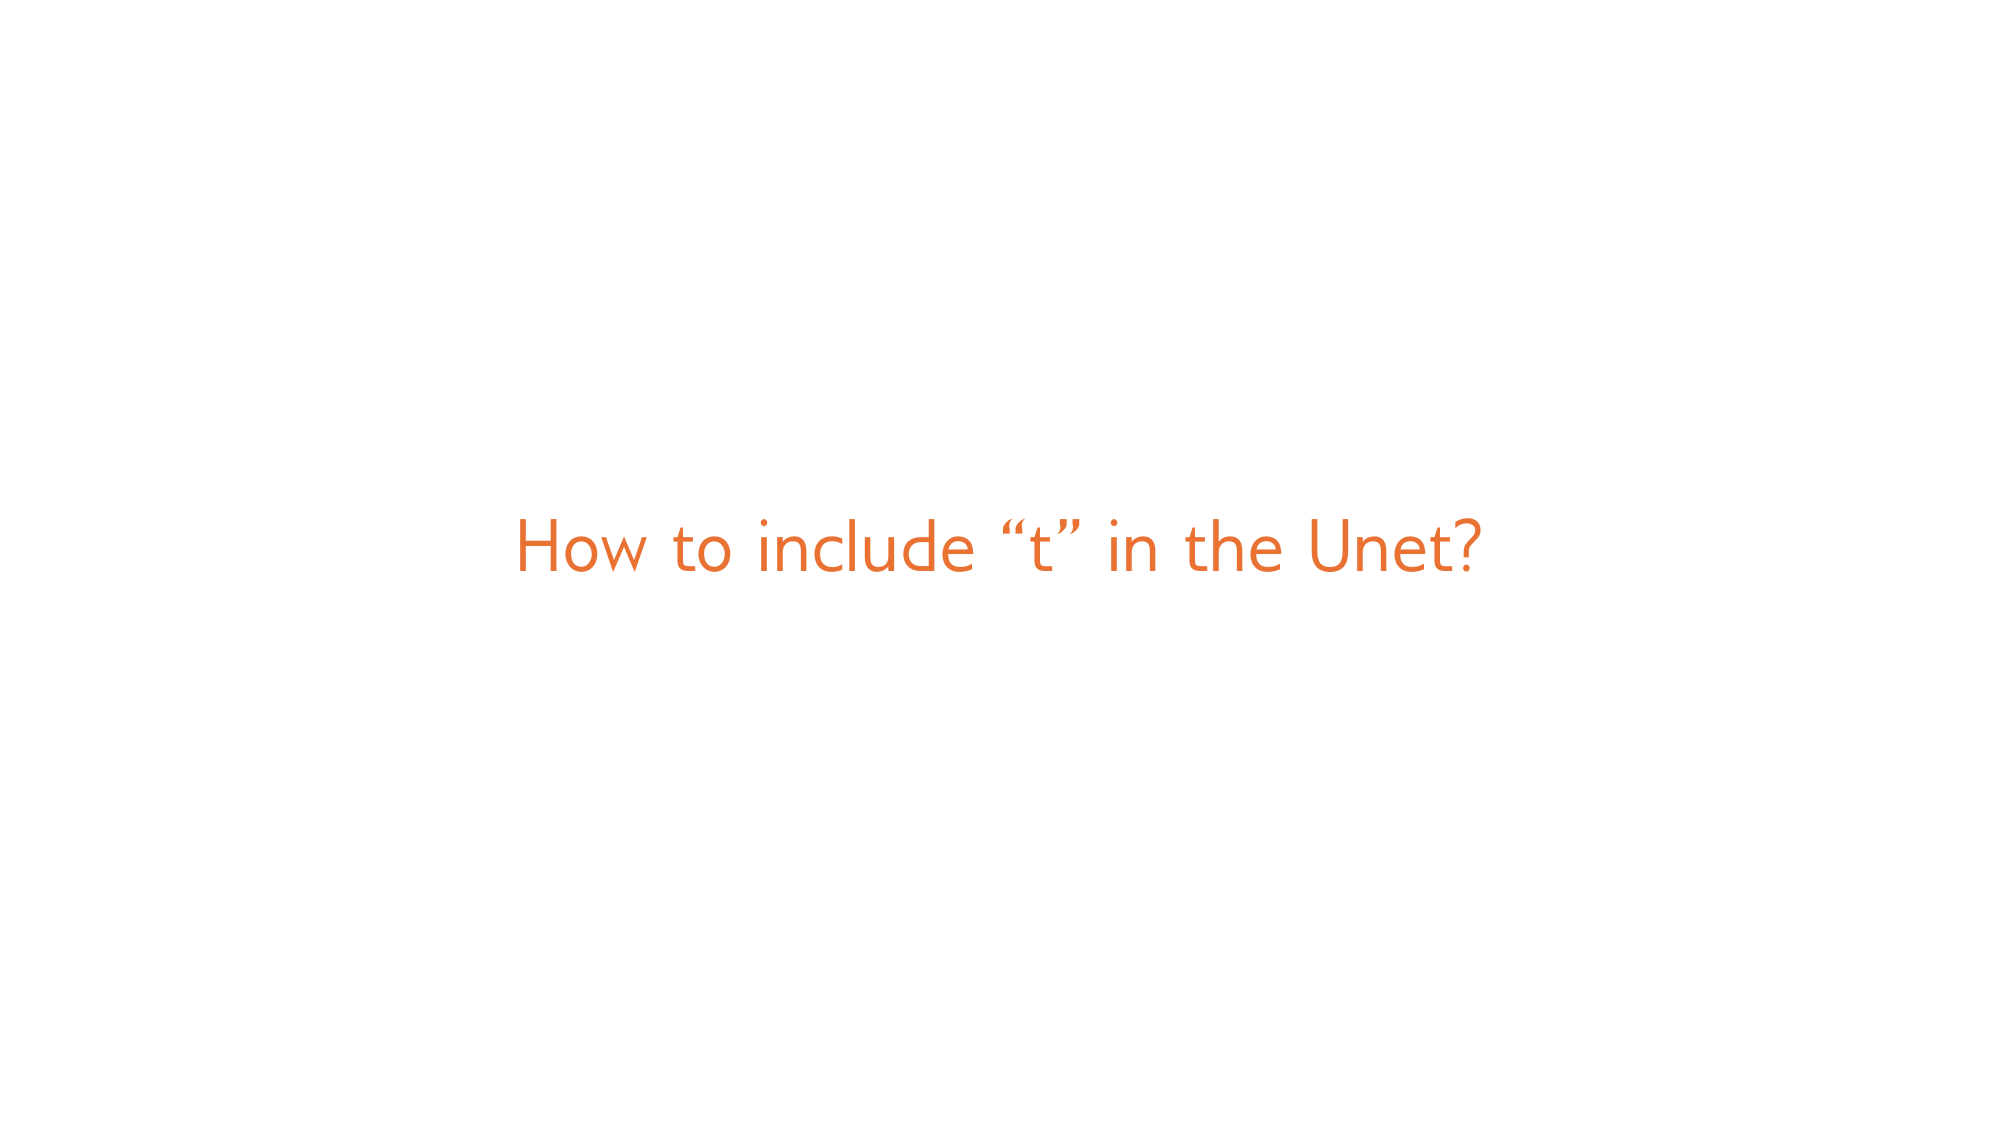

How to include “t” in the Unet?